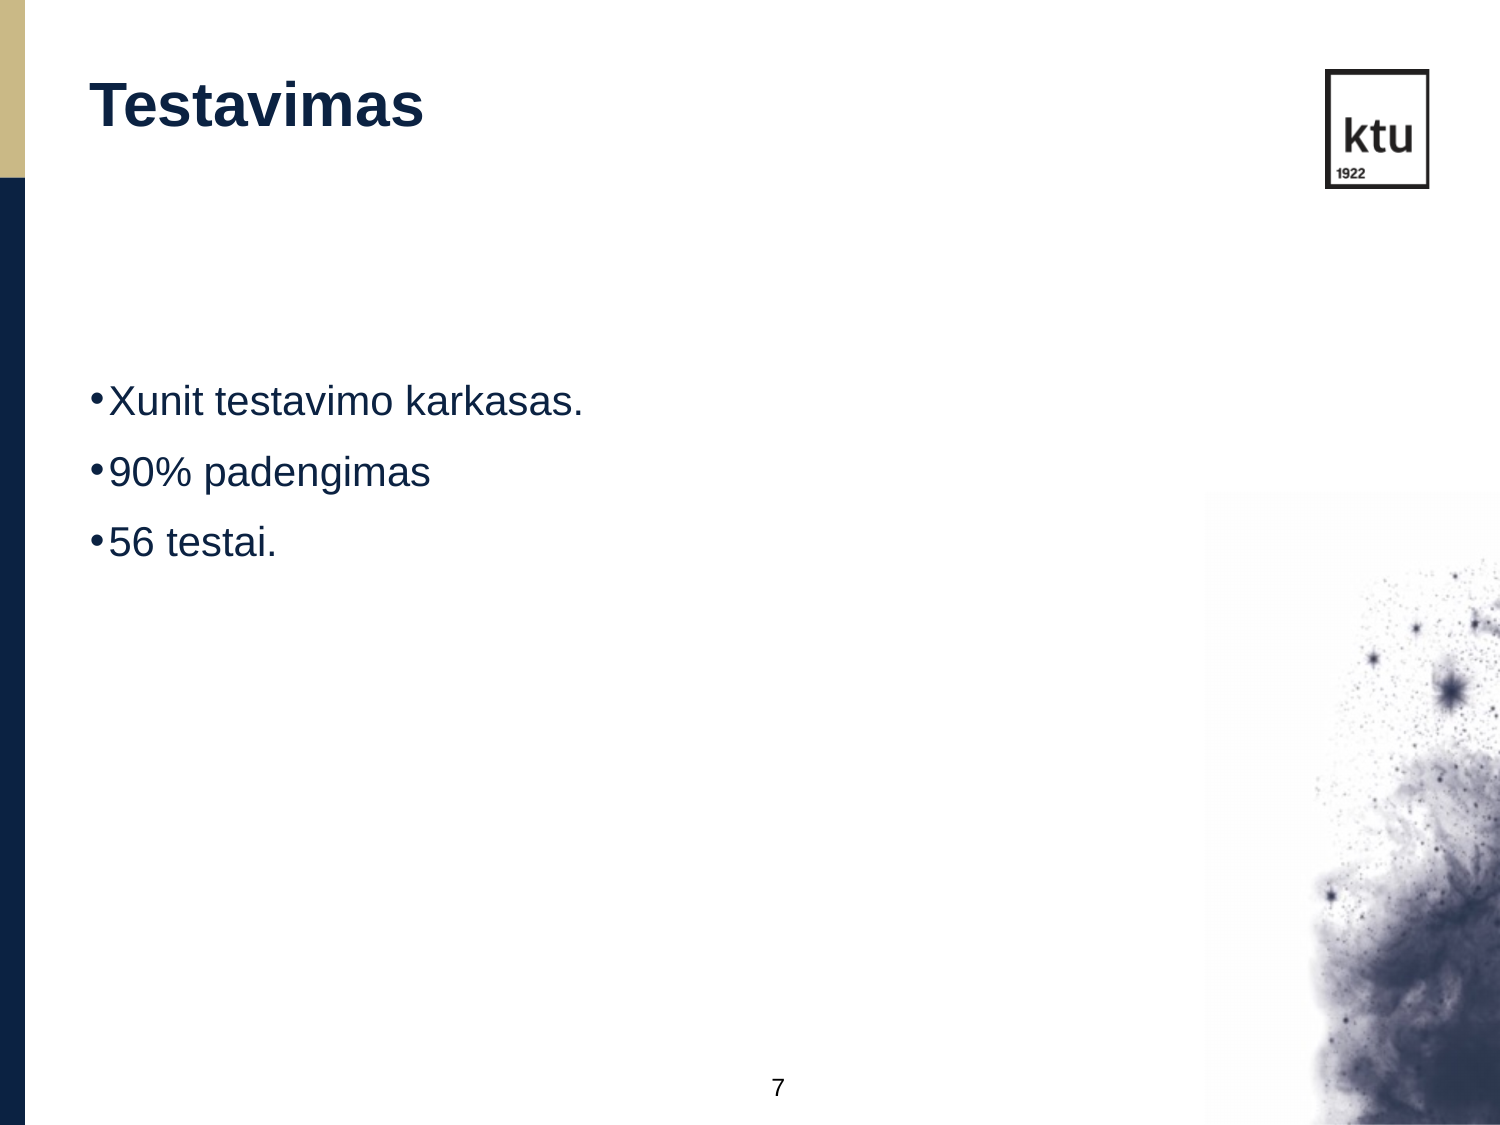

Testavimas
Xunit testavimo karkasas.
90% padengimas
56 testai.